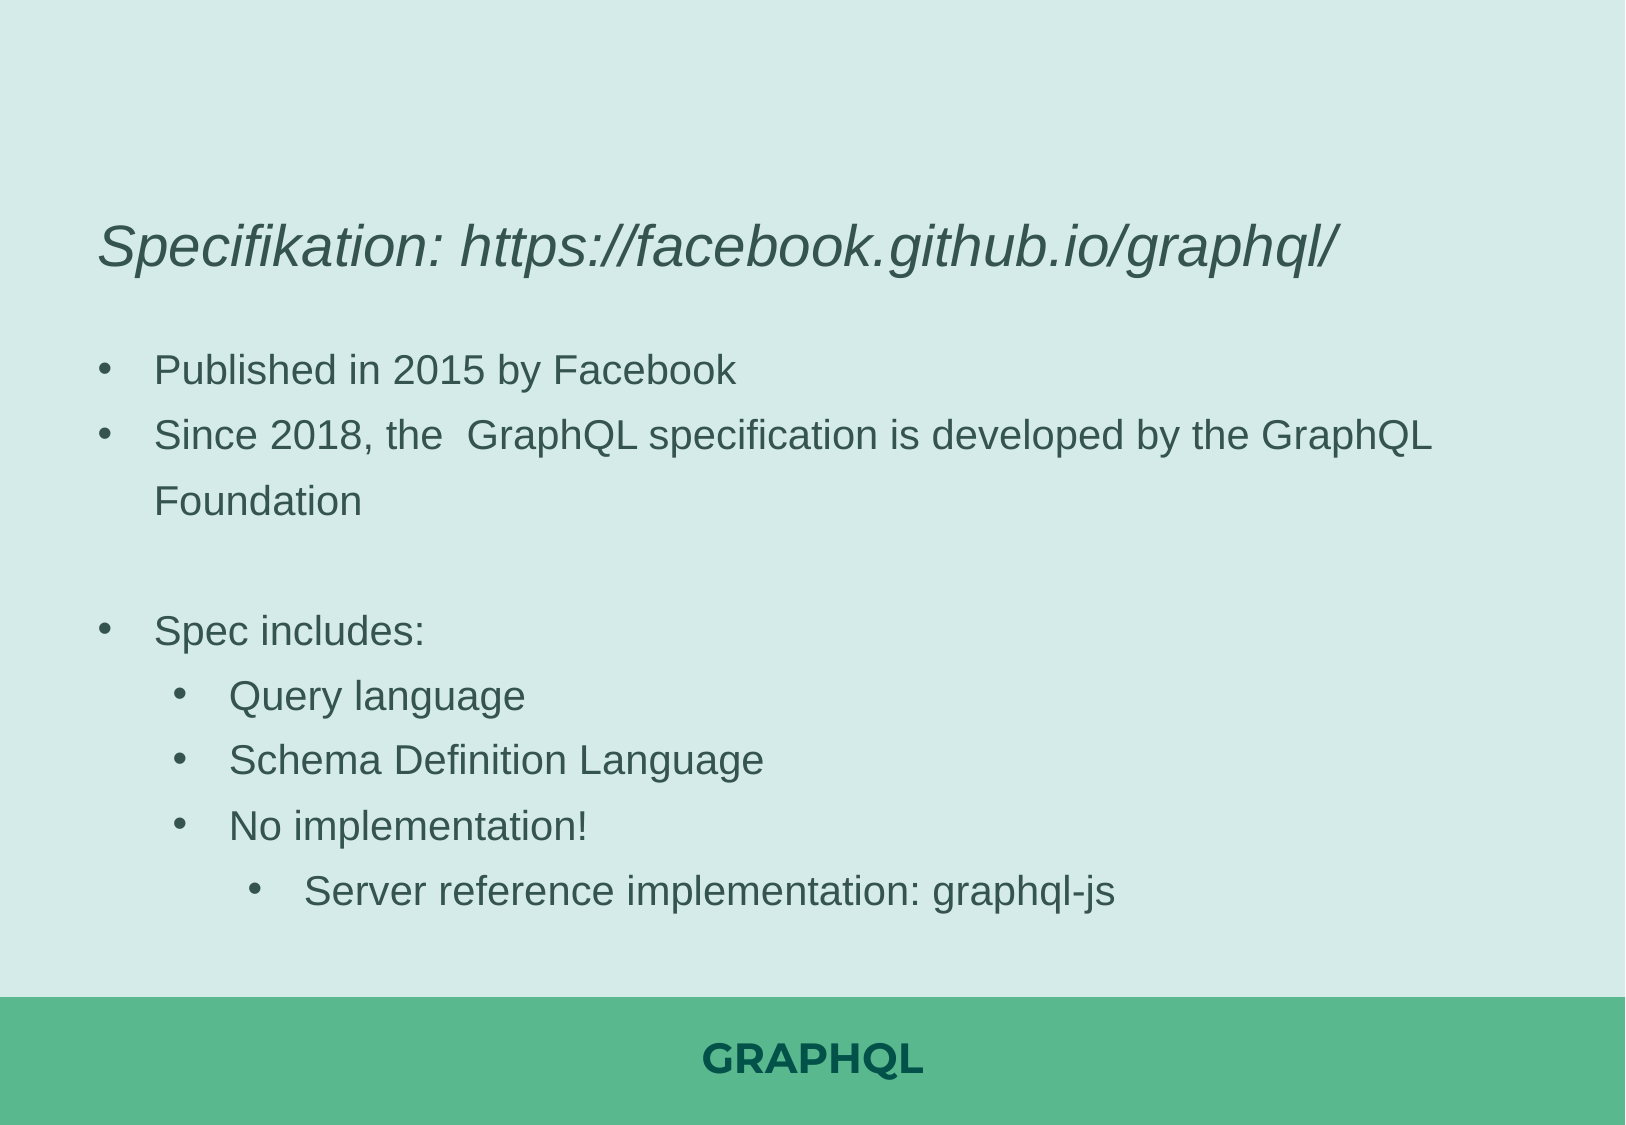

Specifikation: https://facebook.github.io/graphql/

Published in 2015 by Facebook
Since 2018, the  GraphQL specification is developed by the GraphQL Foundation

Spec includes:
Query language
Schema Definition Language
No implementation!
Server reference implementation: graphql-js
# GraphQL